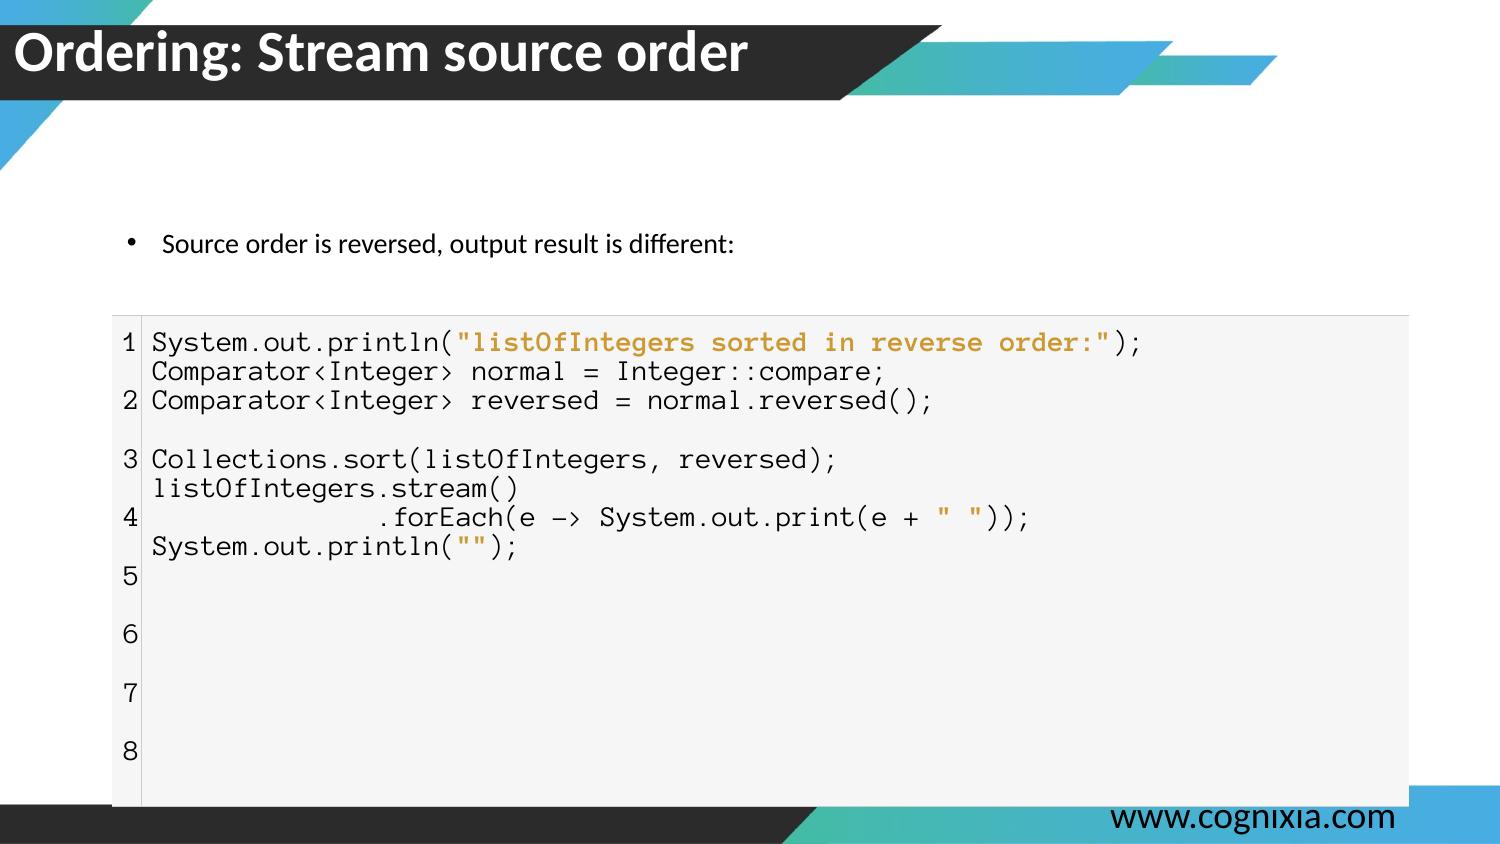

149
# Ordering: Stream source order
Source order is reversed, output result is different:
| 1 2 3 4 5 6 7 8 | System.out.println("listOfIntegers sorted in reverse order:"); Comparator<Integer> normal = Integer::compare; Comparator<Integer> reversed = normal.reversed(); Collections.sort(listOfIntegers, reversed); listOfIntegers.stream() .forEach(e -> System.out.print(e + " ")); System.out.println(""); |
| --- | --- |